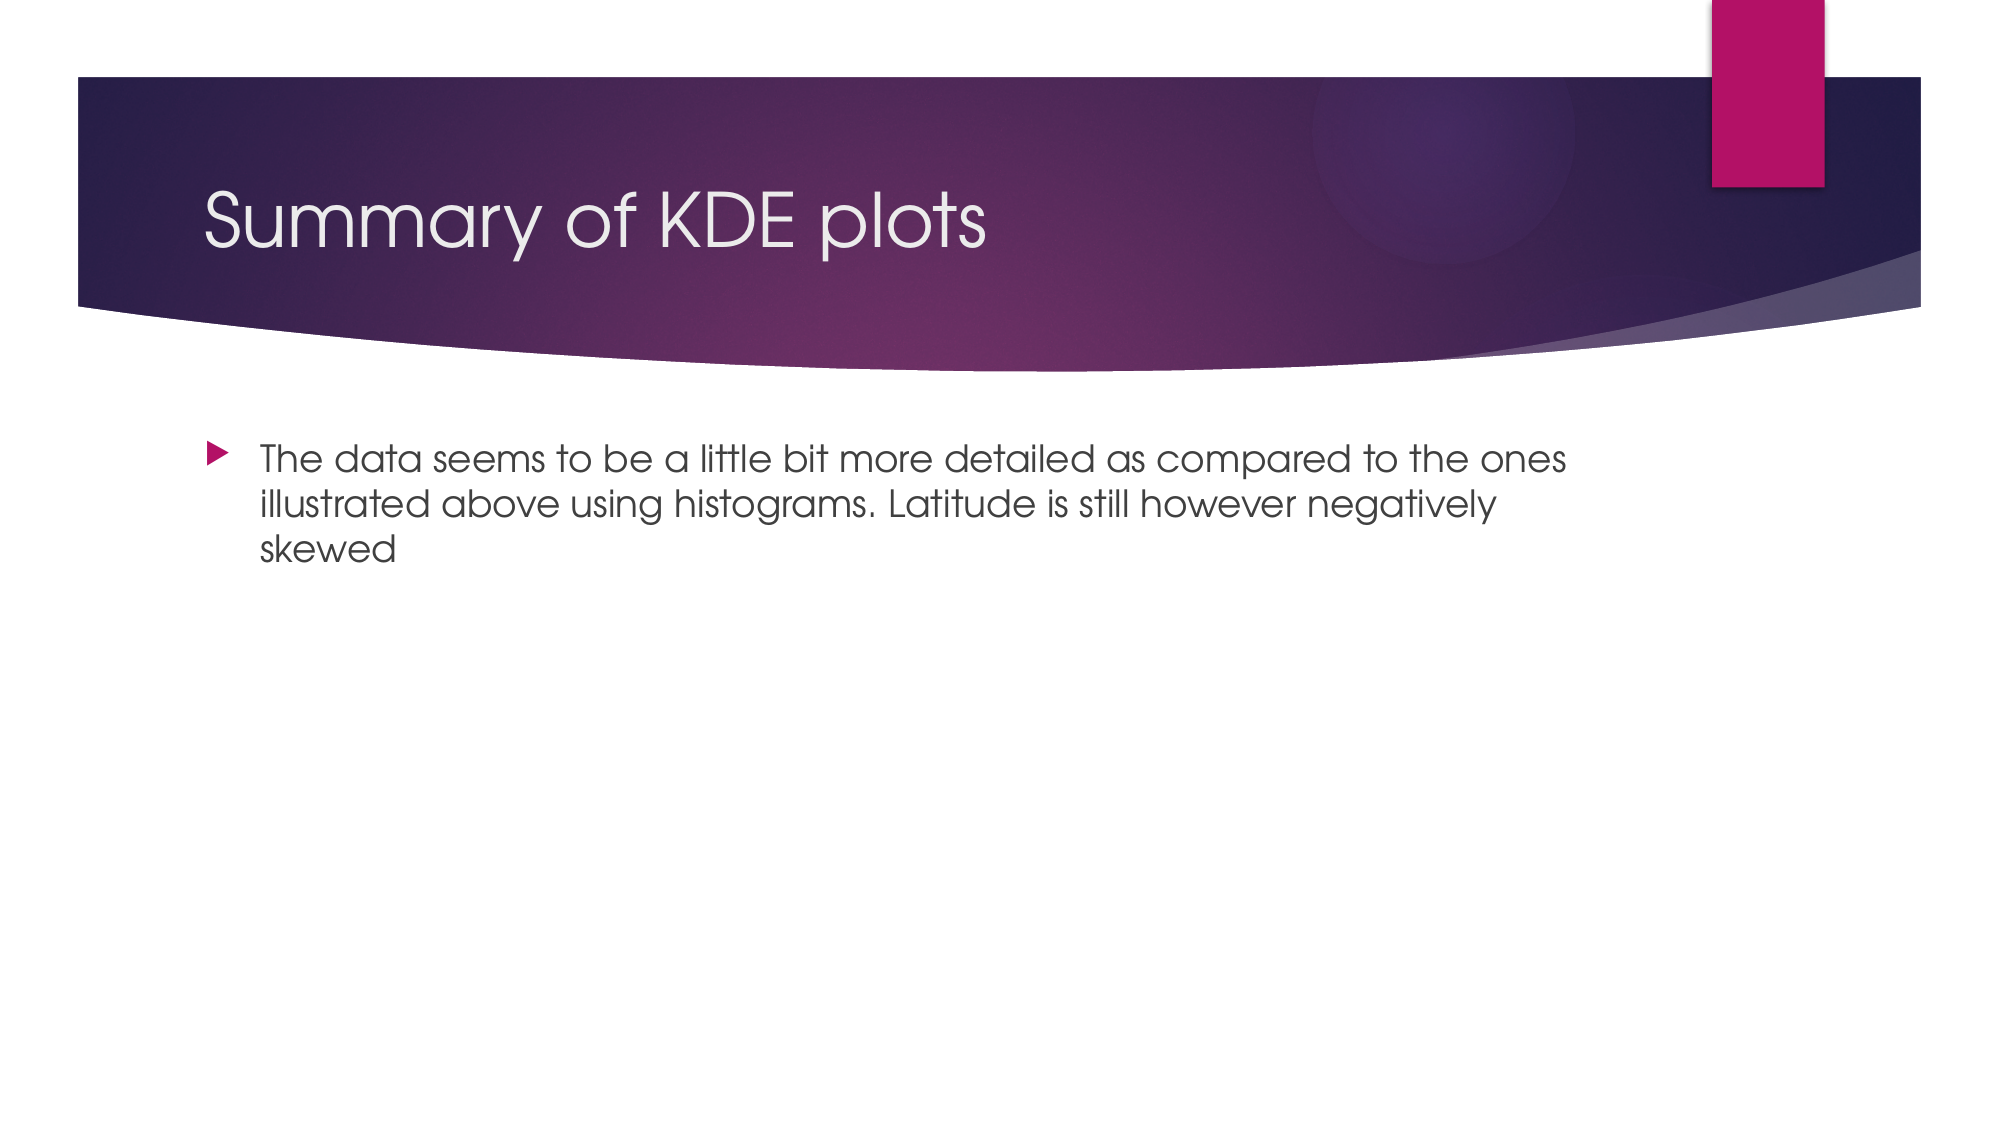

# Summary of KDE plots
The data seems to be a little bit more detailed as compared to the ones illustrated above using histograms. Latitude is still however negatively skewed